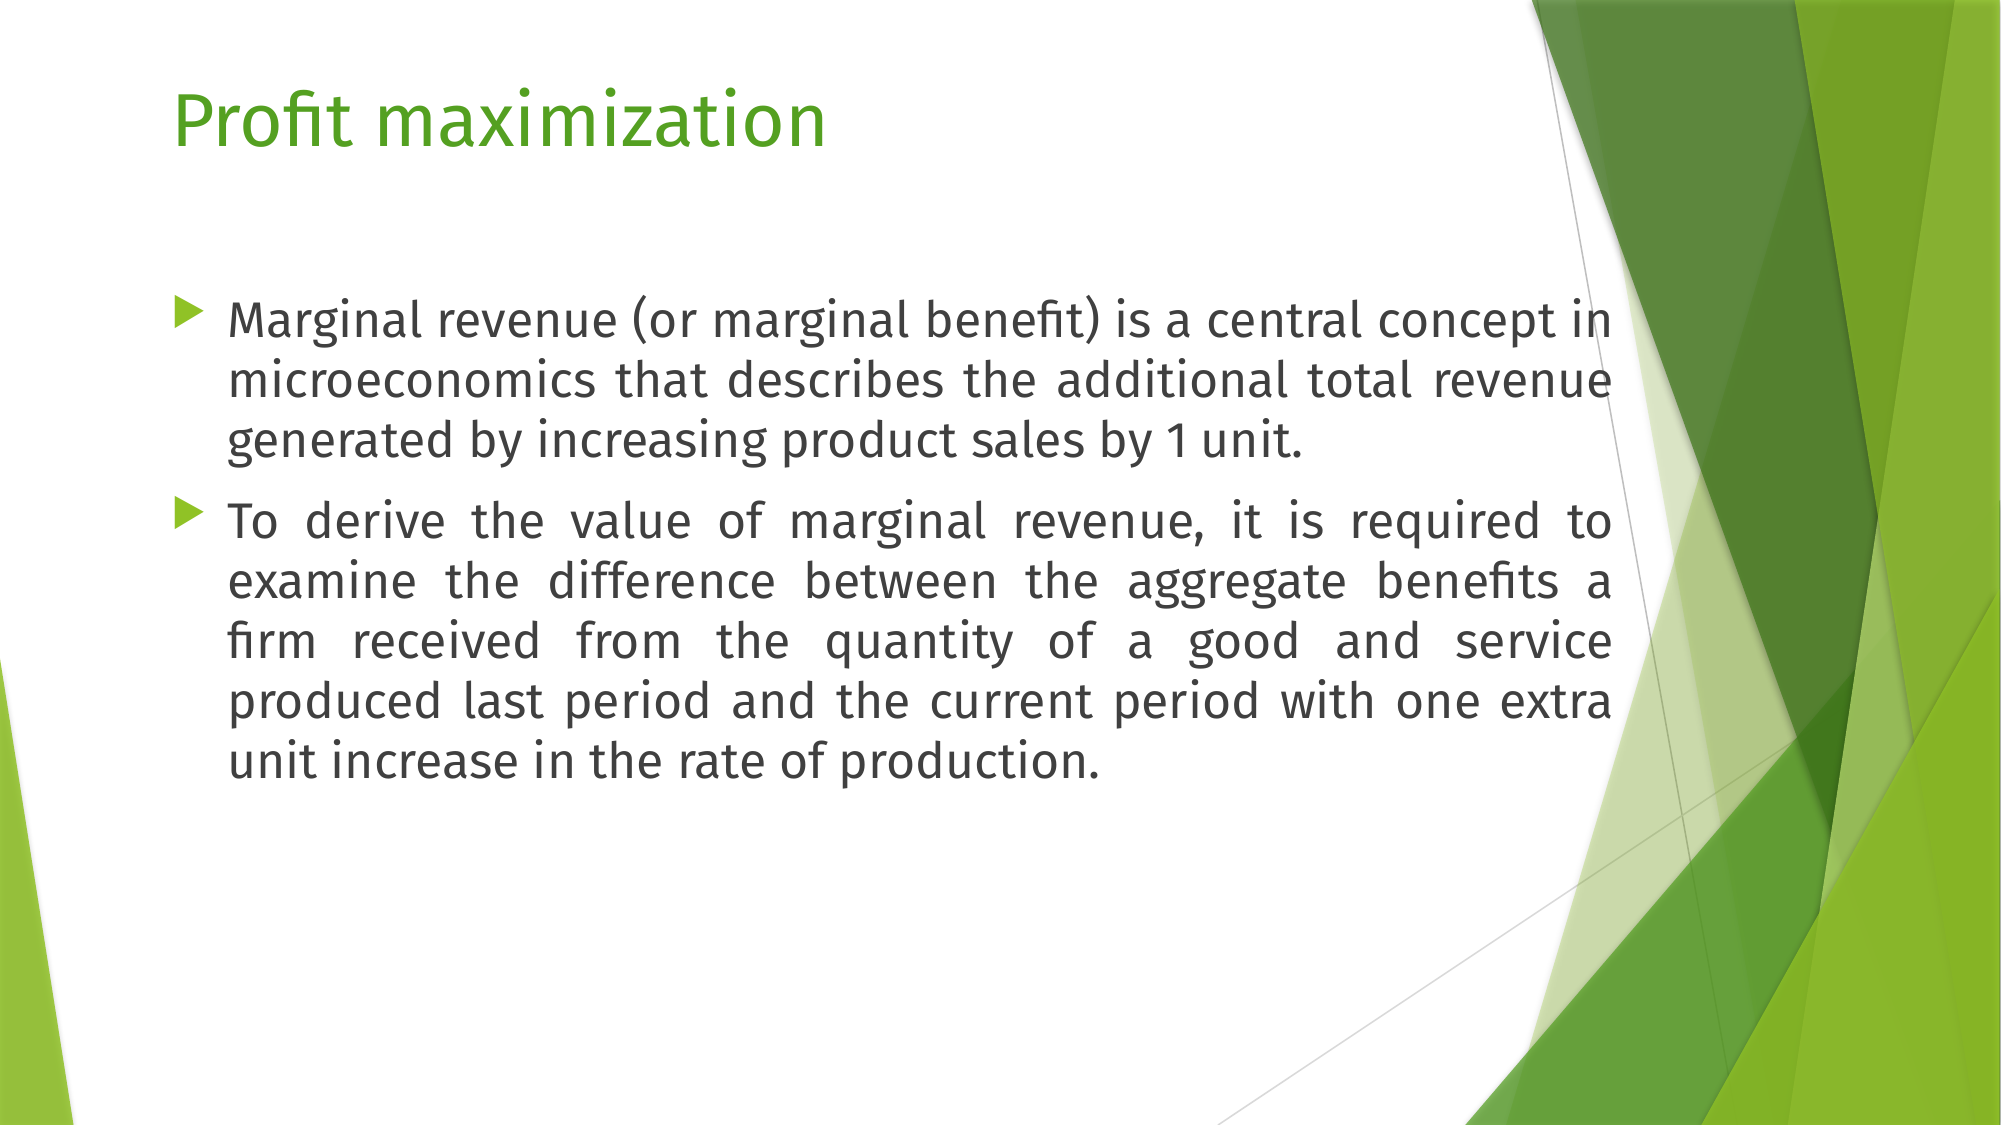

# Profit maximization
Marginal revenue (or marginal benefit) is a central concept in microeconomics that describes the additional total revenue generated by increasing product sales by 1 unit.
To derive the value of marginal revenue, it is required to examine the difference between the aggregate benefits a firm received from the quantity of a good and service produced last period and the current period with one extra unit increase in the rate of production.